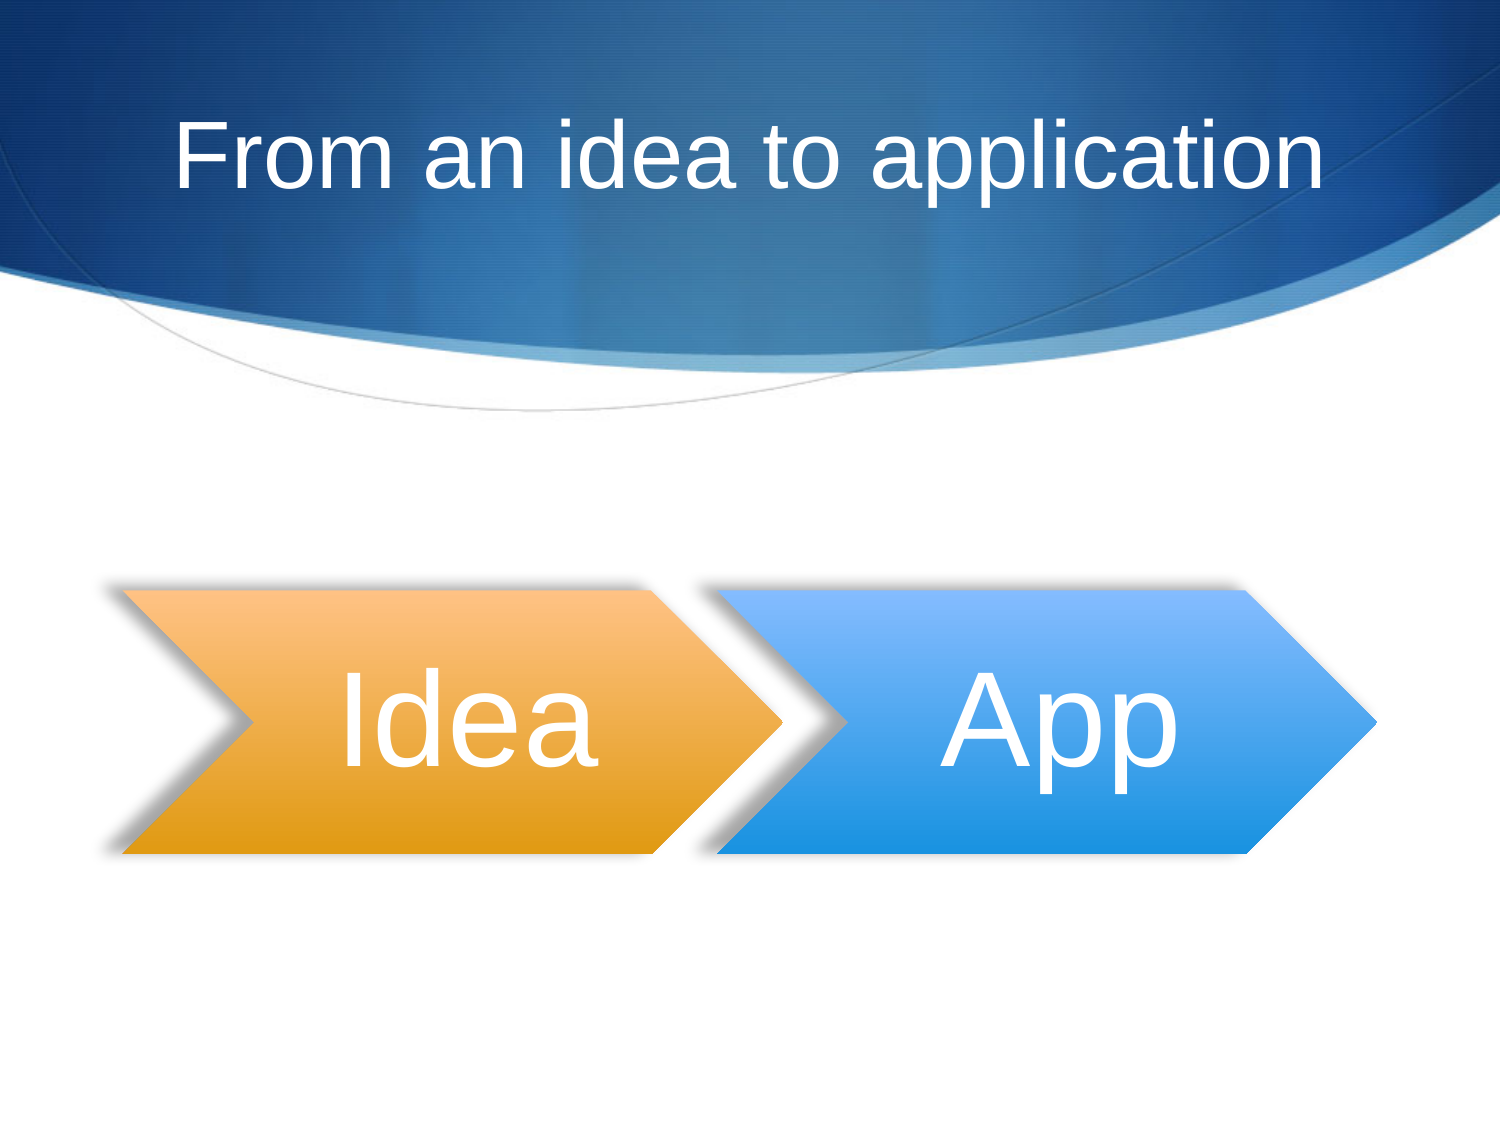

# From an idea to application
Idea
App